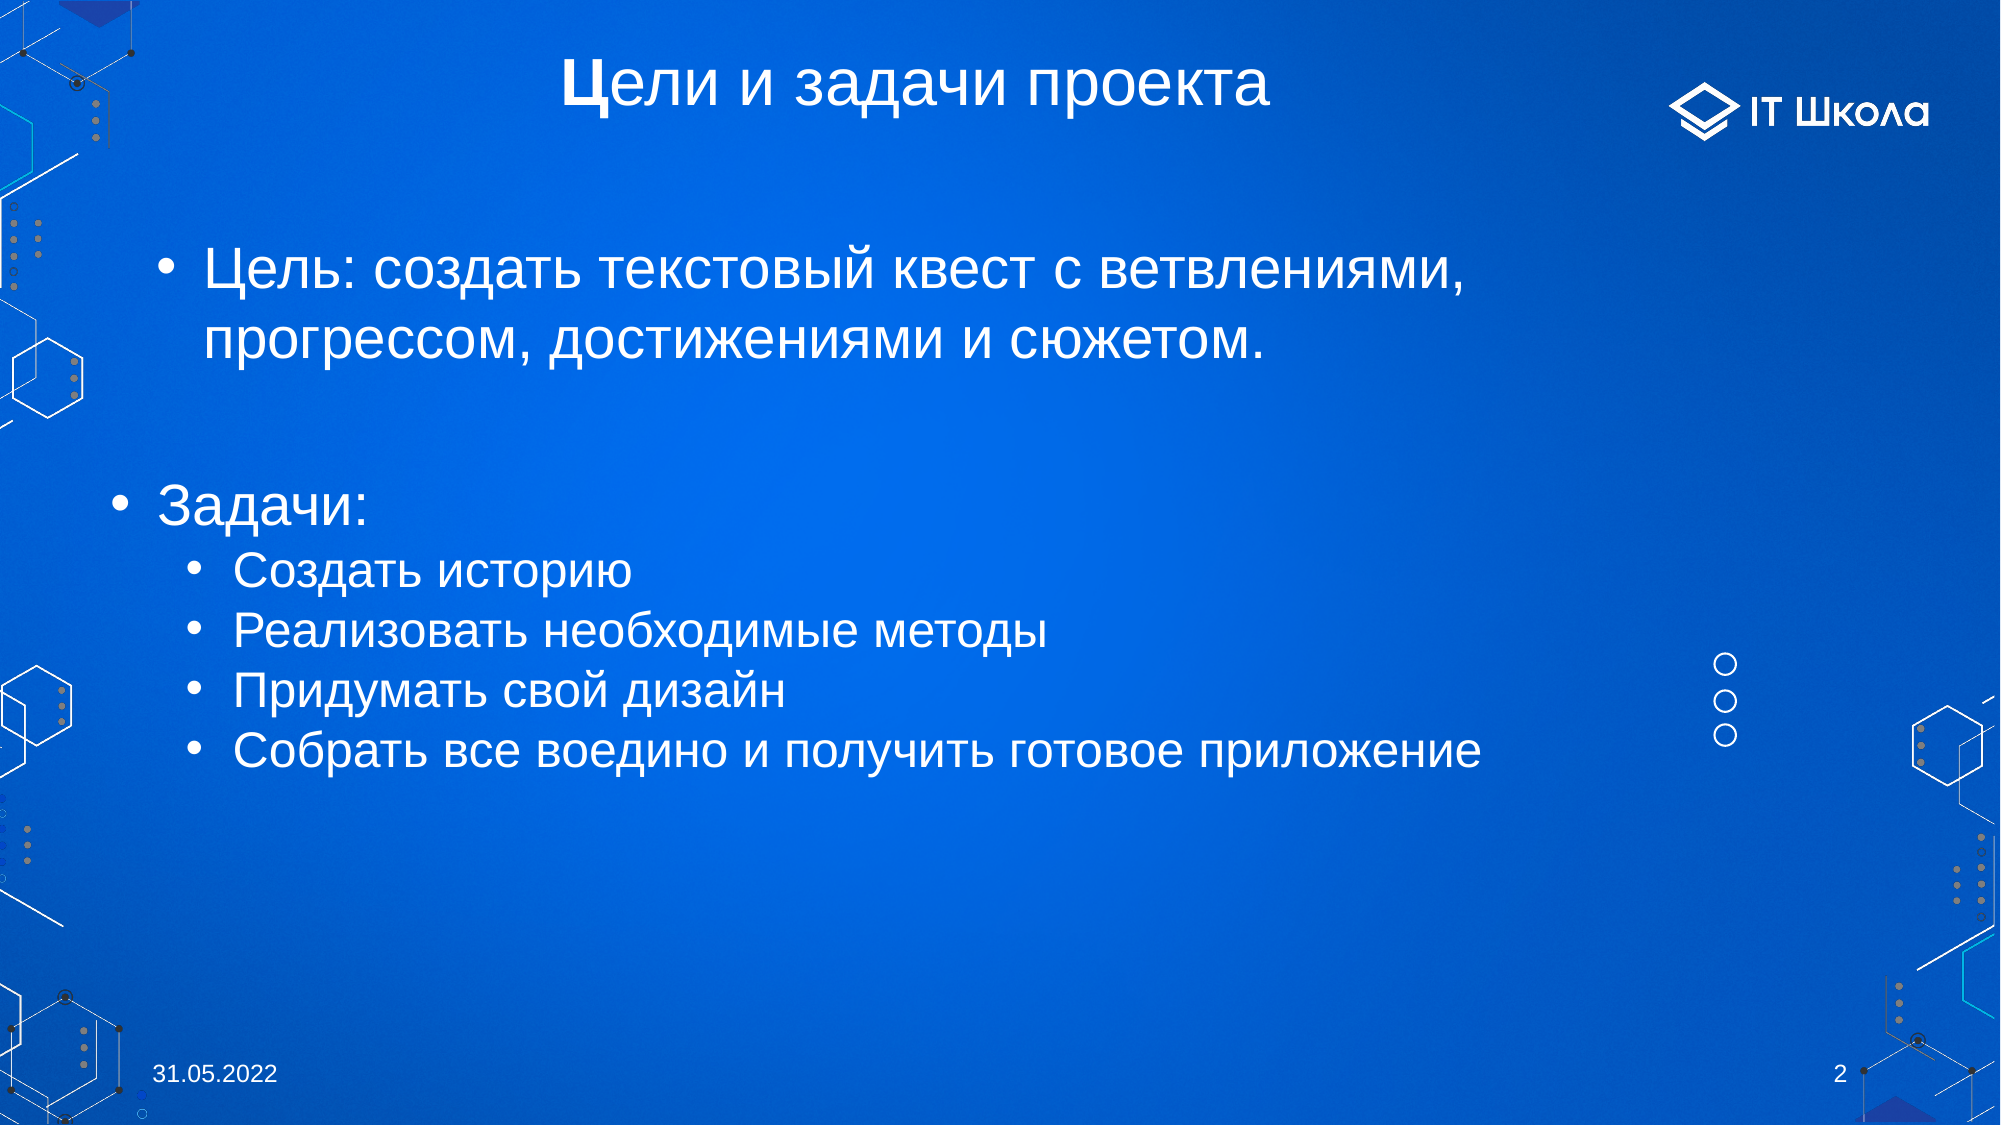

# Цели и задачи проекта
Цель: создать текстовый квест с ветвлениями, прогрессом, достижениями и сюжетом.
Задачи:
Создать историю
Реализовать необходимые методы
Придумать свой дизайн
Собрать все воедино и получить готовое приложение

31.05.2022
2